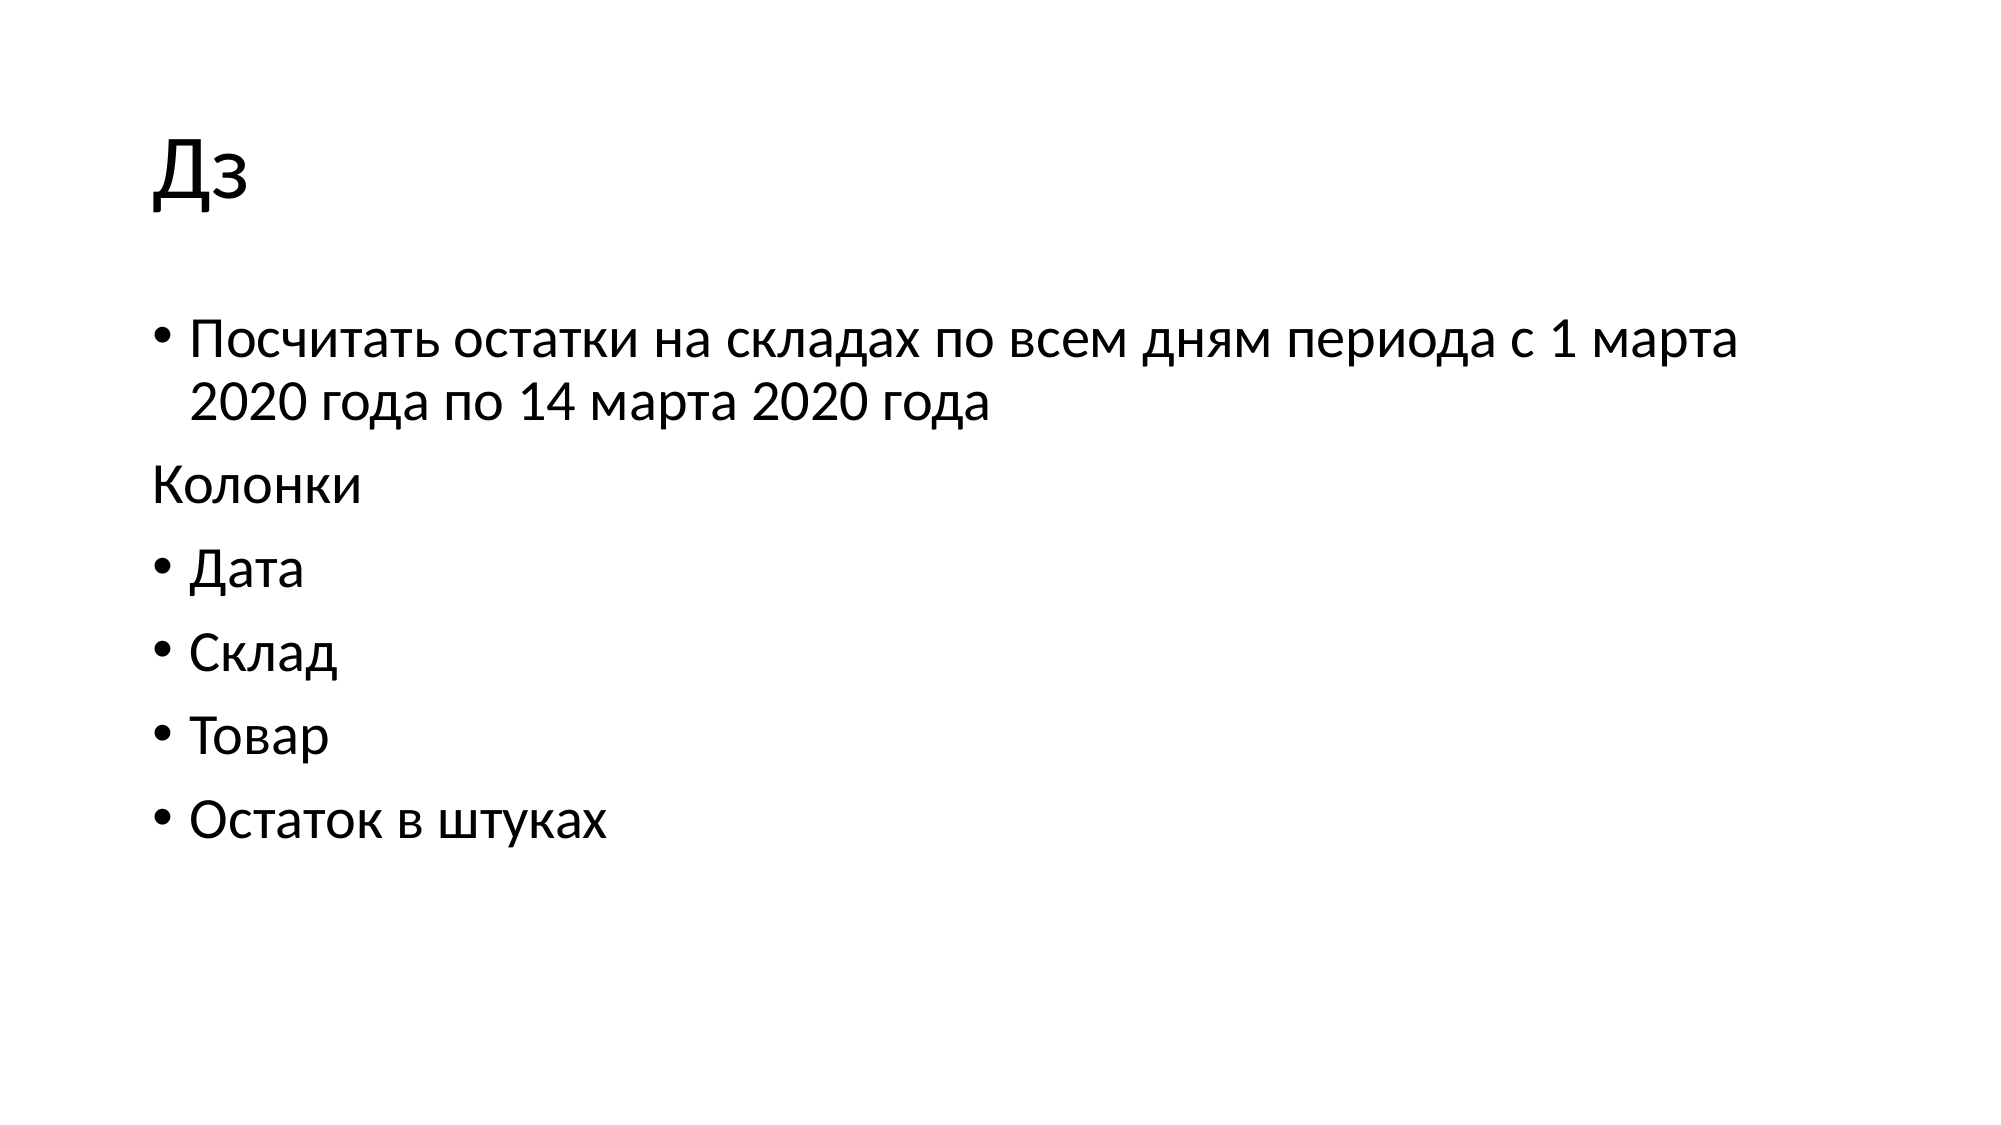

# Дз
Посчитать остатки на складах по всем дням периода с 1 марта 2020 года по 14 марта 2020 года
Колонки
Дата
Склад
Товар
Остаток в штуках